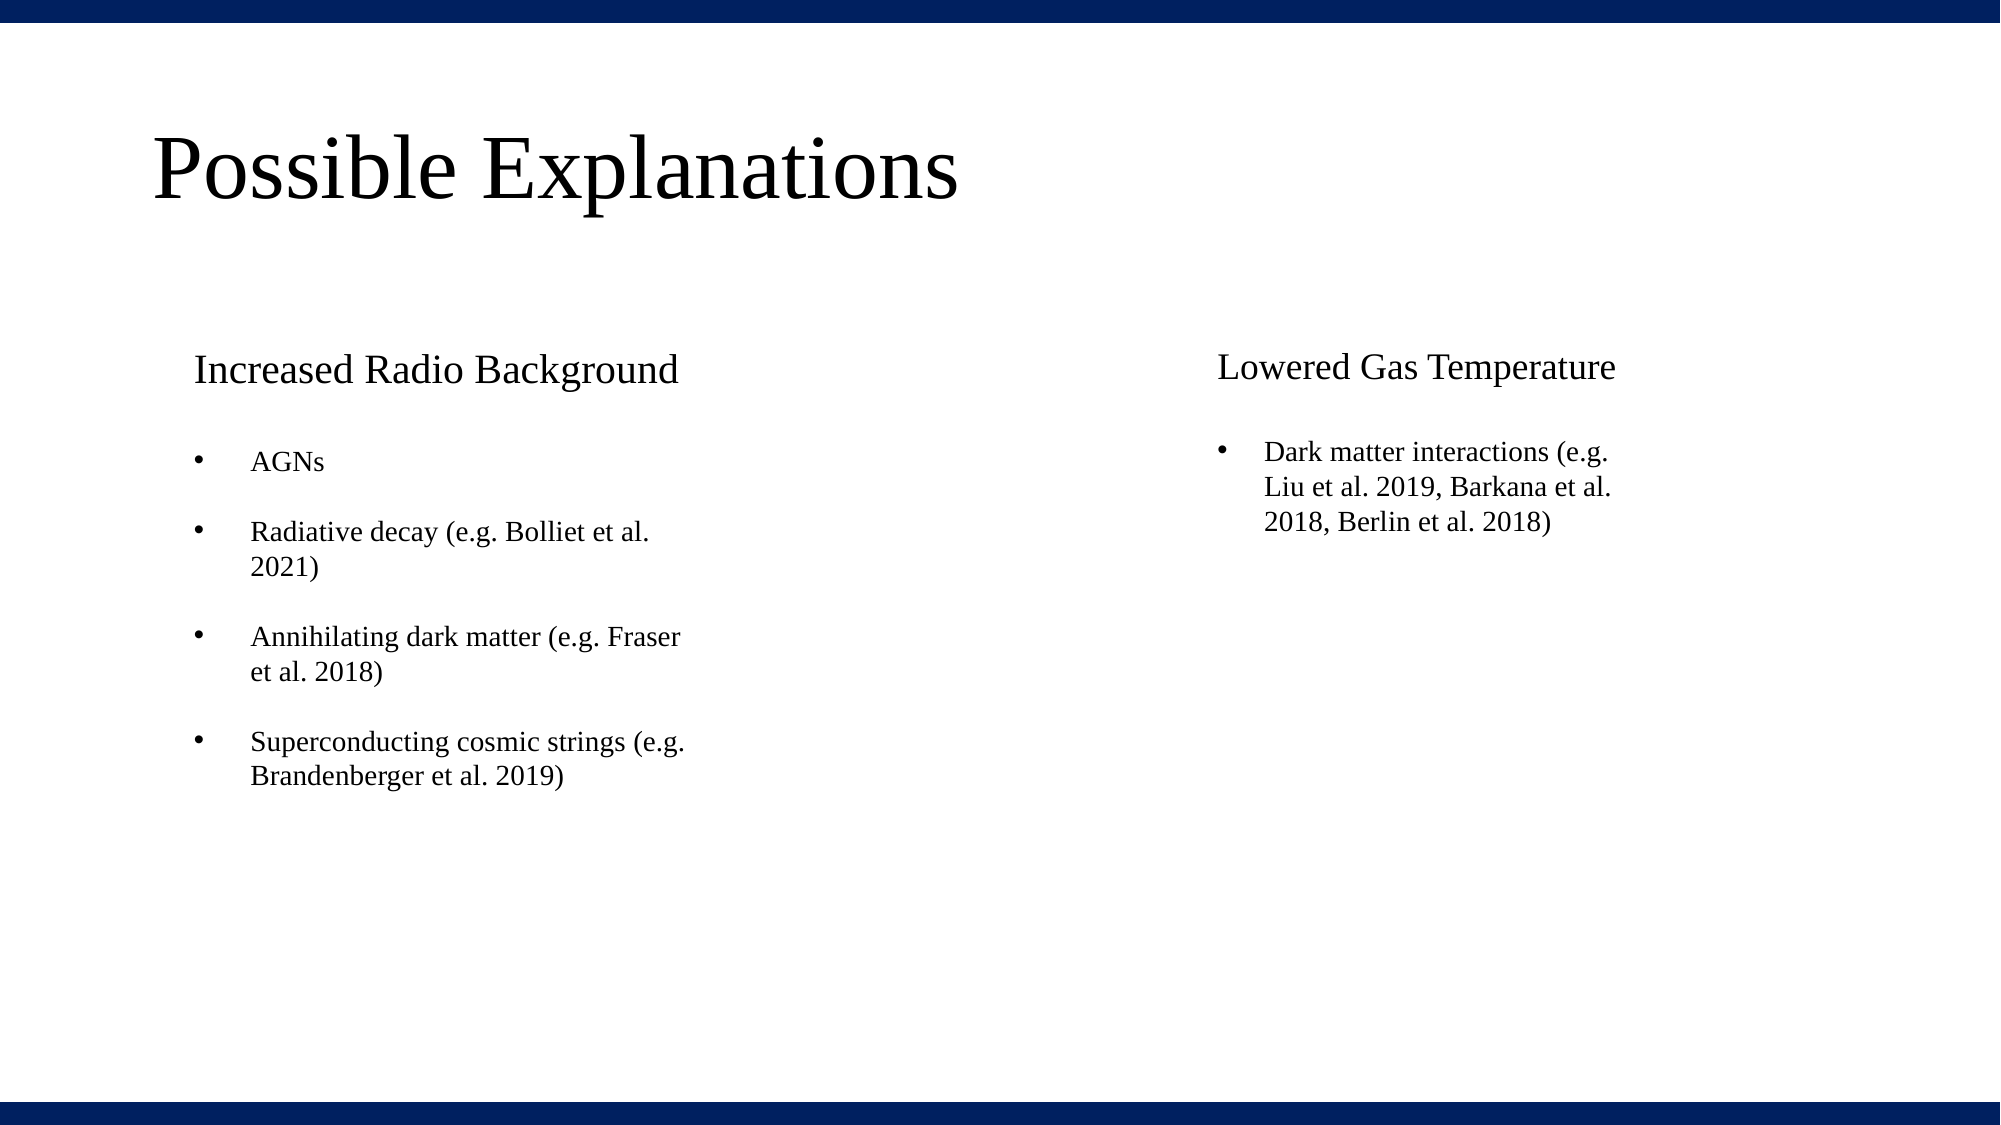

# Possible Explanations
Increased Radio Background

AGNs

Radiative decay (e.g. Bolliet et al. 2021)

Annihilating dark matter (e.g. Fraser et al. 2018)

Superconducting cosmic strings (e.g. Brandenberger et al. 2019)
Lowered Gas Temperature

Dark matter interactions (e.g. Liu et al. 2019, Barkana et al. 2018, Berlin et al. 2018)